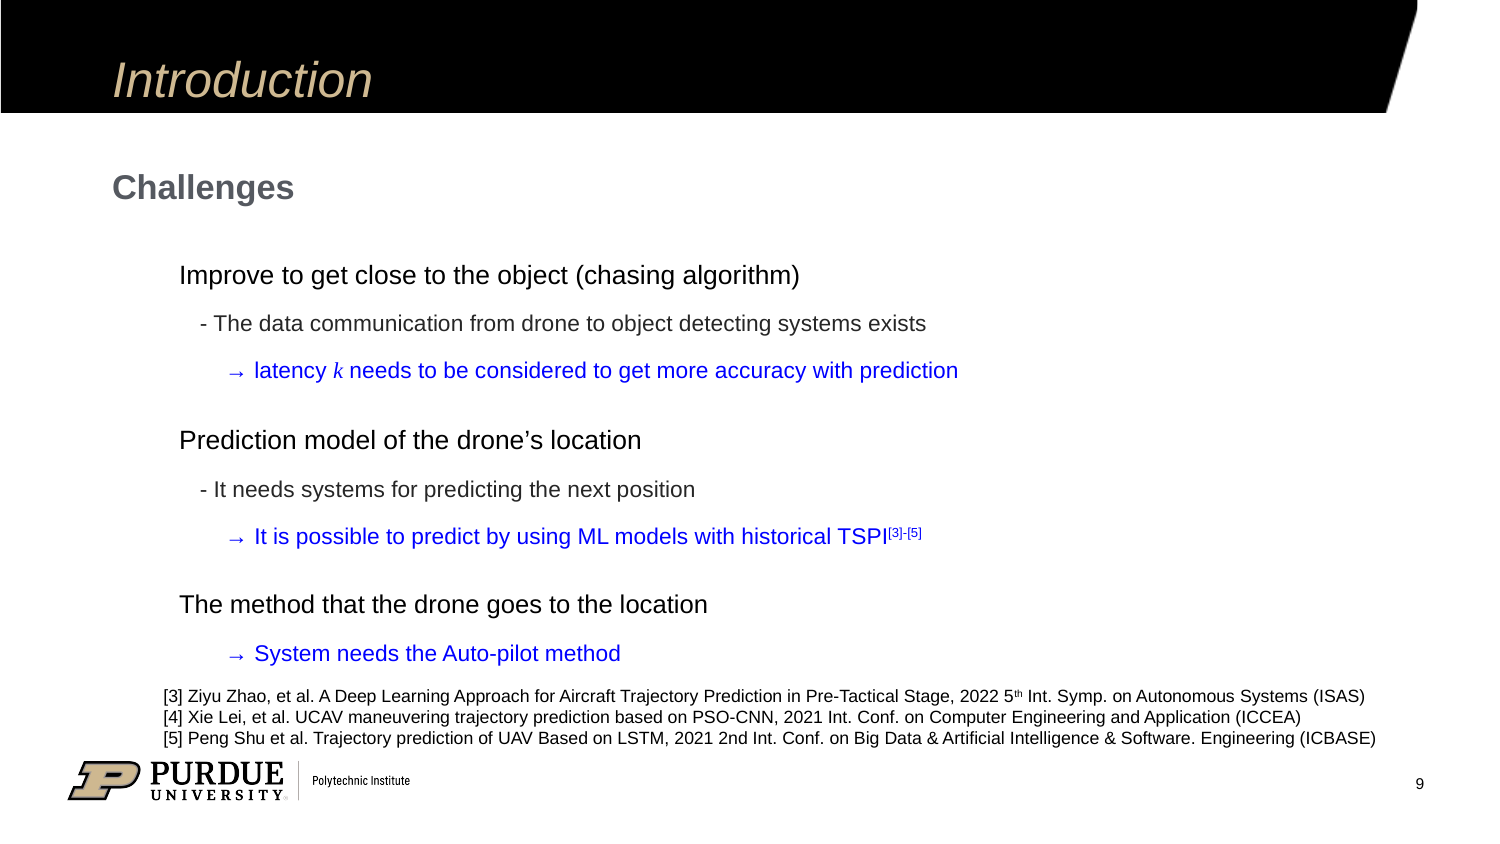

# Introduction
Challenges
Improve to get close to the object (chasing algorithm)
- The data communication from drone to object detecting systems exists
→ latency k needs to be considered to get more accuracy with prediction

Prediction model of the drone’s location
- It needs systems for predicting the next position
→ It is possible to predict by using ML models with historical TSPI[3]-[5]

The method that the drone goes to the location
→ System needs the Auto-pilot method
[3] Ziyu Zhao, et al. A Deep Learning Approach for Aircraft Trajectory Prediction in Pre-Tactical Stage, 2022 5th Int. Symp. on Autonomous Systems (ISAS)
[4] Xie Lei, et al. UCAV maneuvering trajectory prediction based on PSO-CNN, 2021 Int. Conf. on Computer Engineering and Application (ICCEA)
[5] Peng Shu et al. Trajectory prediction of UAV Based on LSTM, 2021 2nd Int. Conf. on Big Data & Artificial Intelligence & Software. Engineering (ICBASE)
9